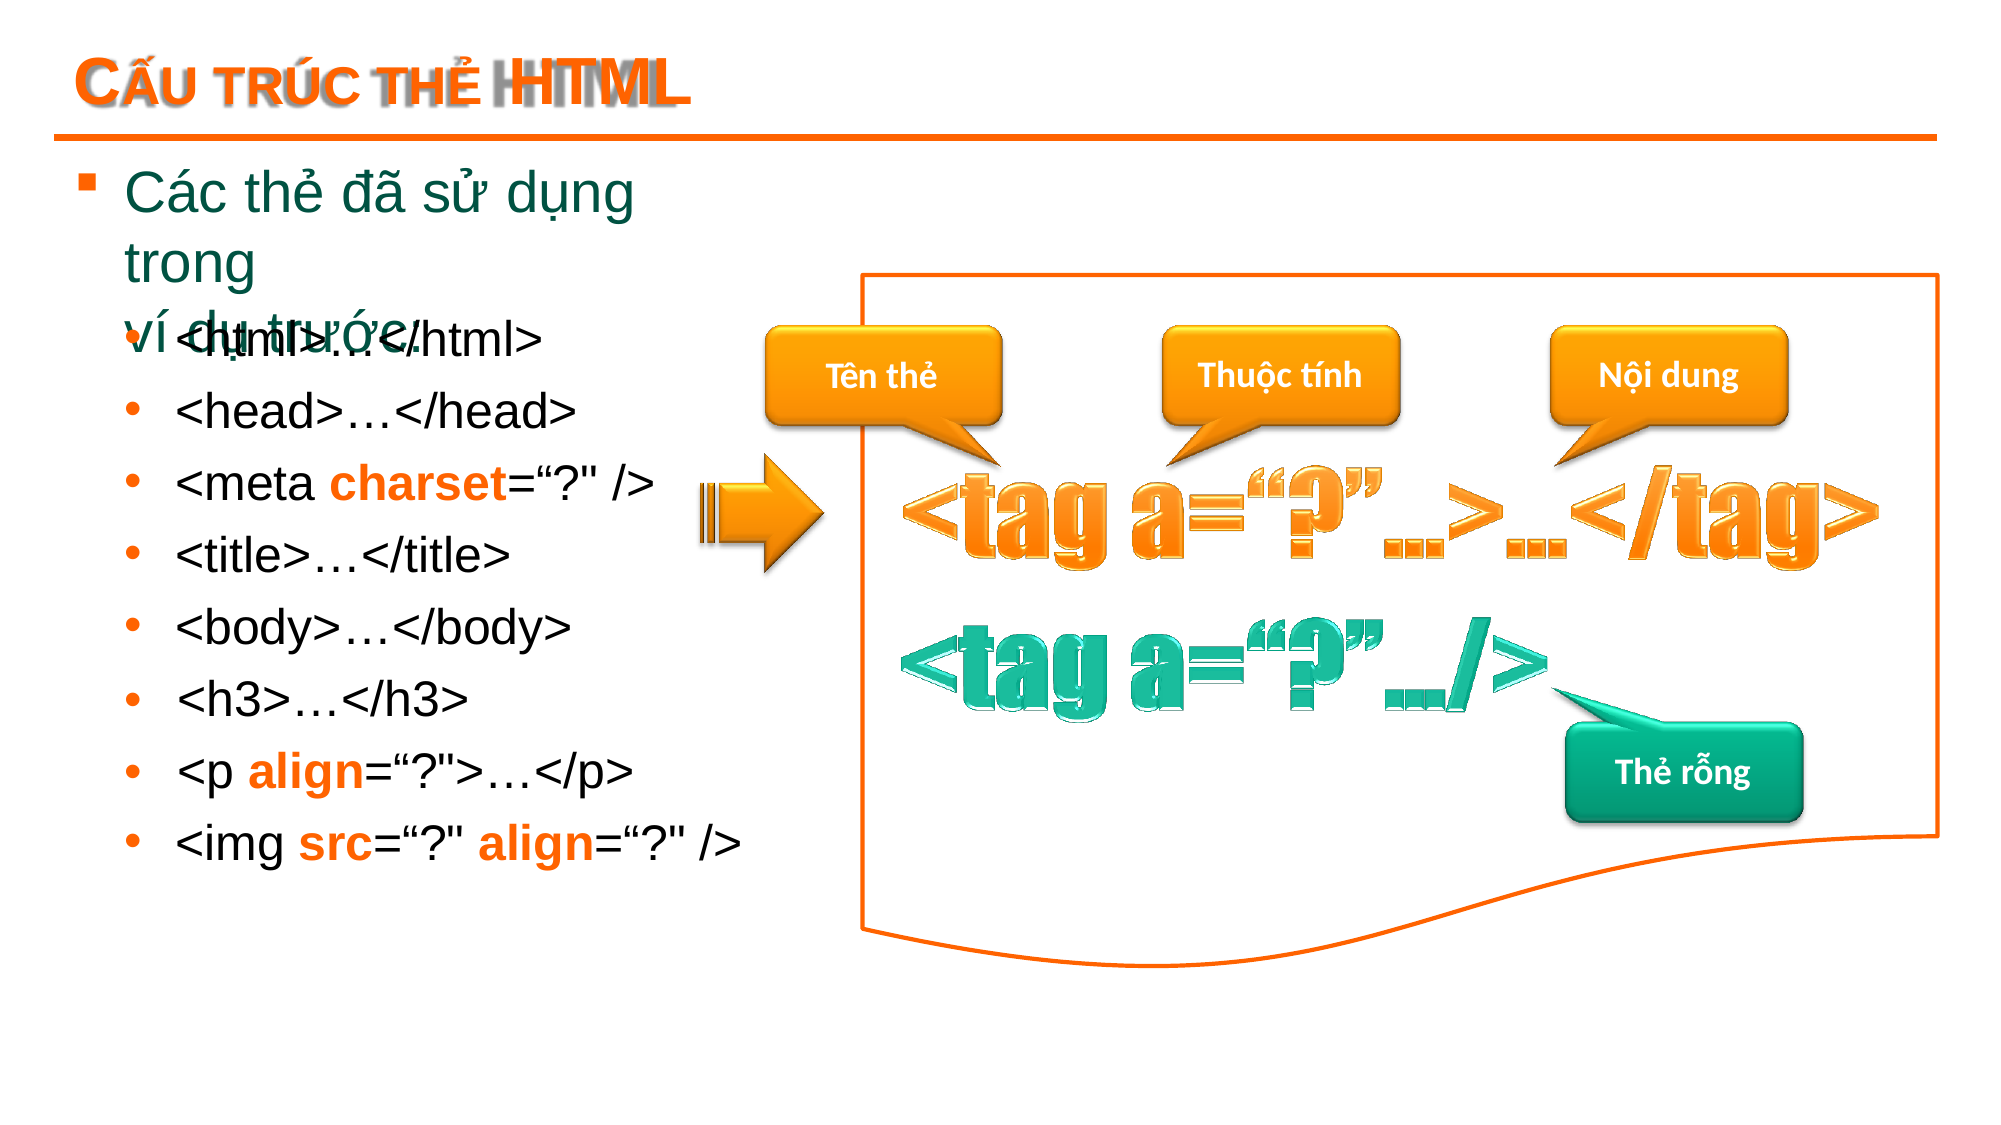

# CẤU TRÚC THẺ HTML
Các thẻ đã sử dụng trong
ví dụ trước:

<html>…</html>
<head>…</head>
<meta charset=“?" />
<title>…</title>
<body>…</body>
•	<h3>…</h3>
•	<p align=“?">…</p>
<img src=“?" align=“?" />

Thuộc tính
Nội dung
Tên thẻ

Thẻ rỗng